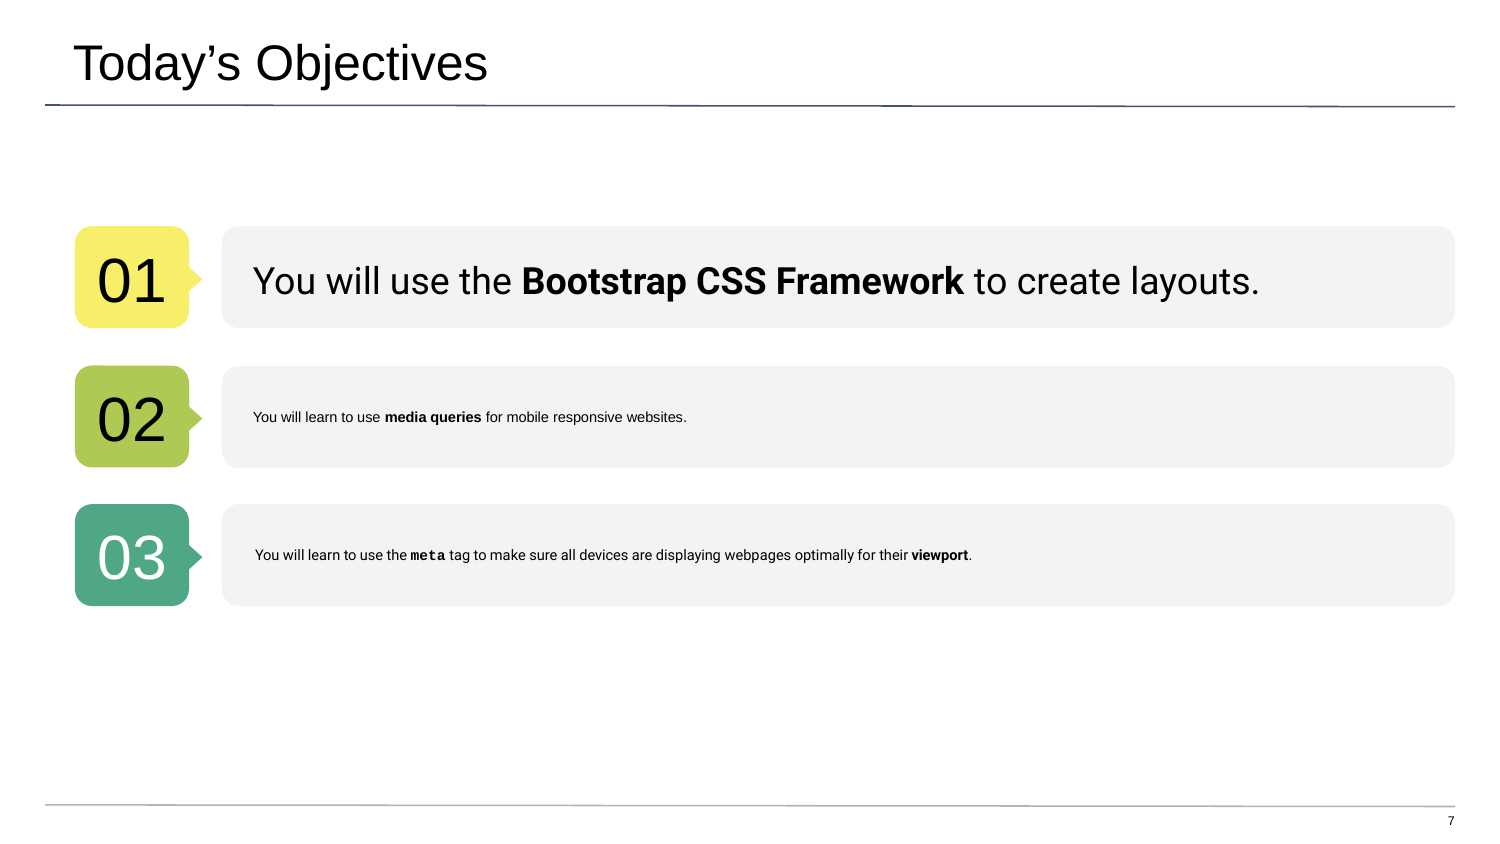

# Today’s Objectives

01

You will use the Bootstrap CSS Framework to create layouts.
02

You will learn to use media queries for mobile responsive websites.
03

You will learn to use the meta tag to make sure all devices are displaying webpages optimally for their viewport.
7